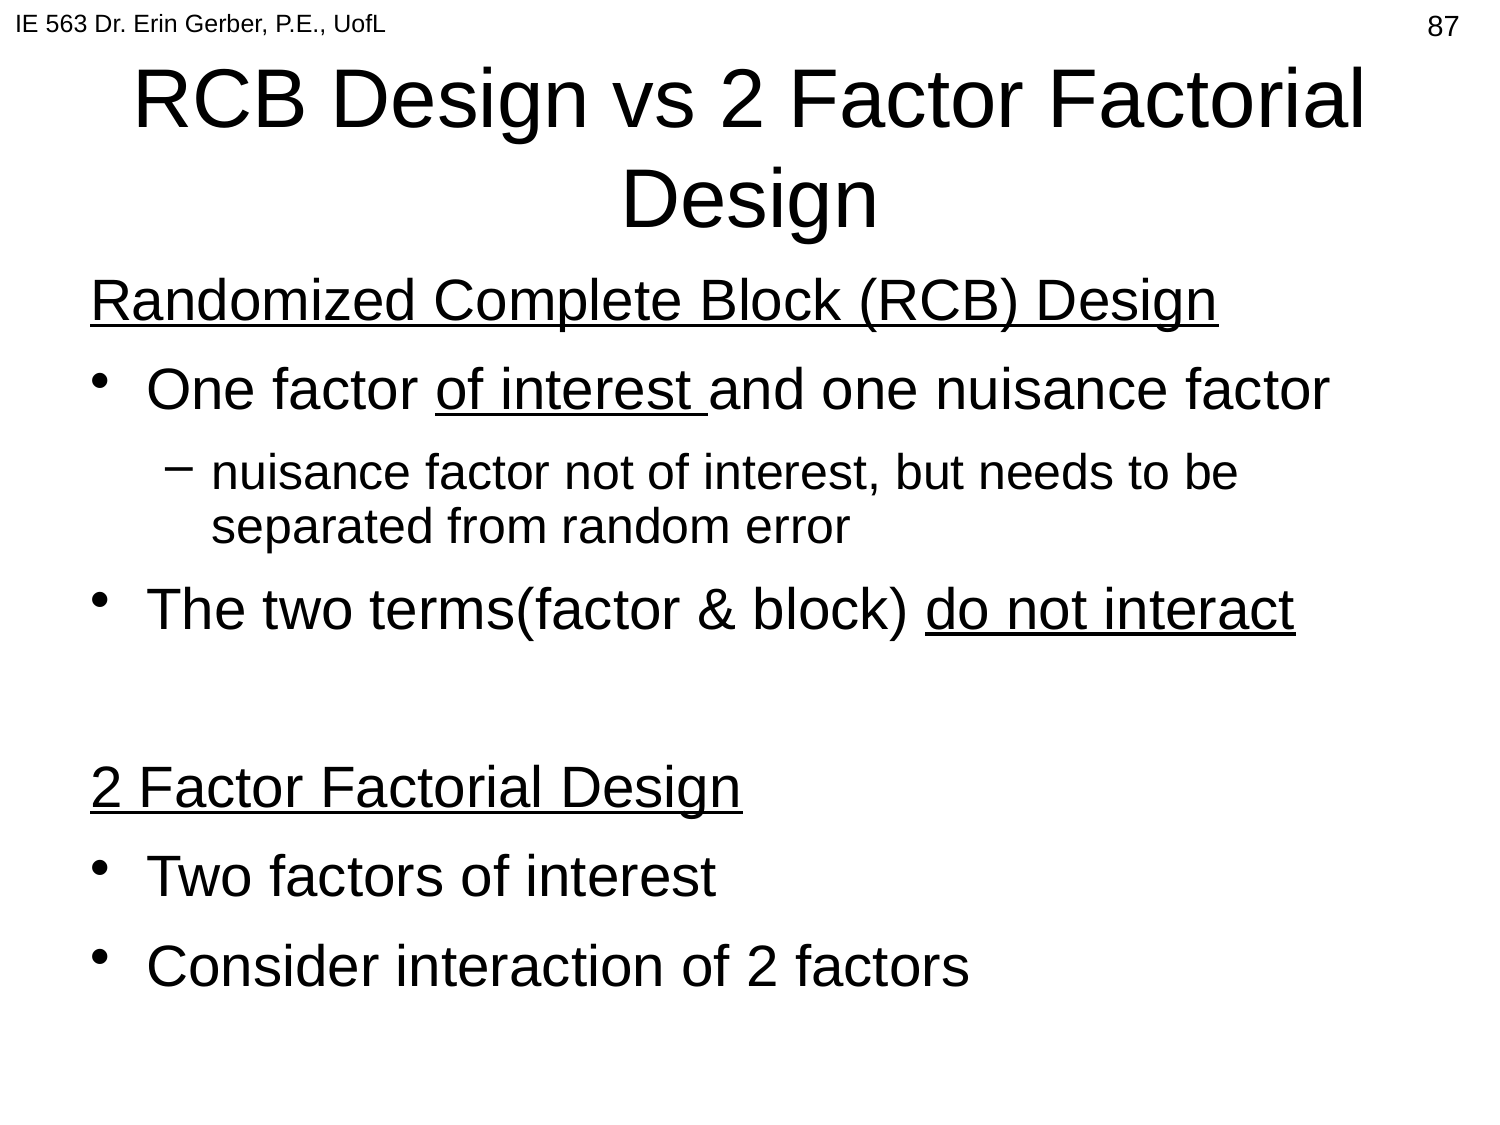

IE 563 Dr. Erin Gerber, P.E., UofL
87
# RCB Design vs 2 Factor Factorial Design
Randomized Complete Block (RCB) Design
One factor of interest and one nuisance factor
nuisance factor not of interest, but needs to be separated from random error
The two terms(factor & block) do not interact

2 Factor Factorial Design
Two factors of interest
Consider interaction of 2 factors